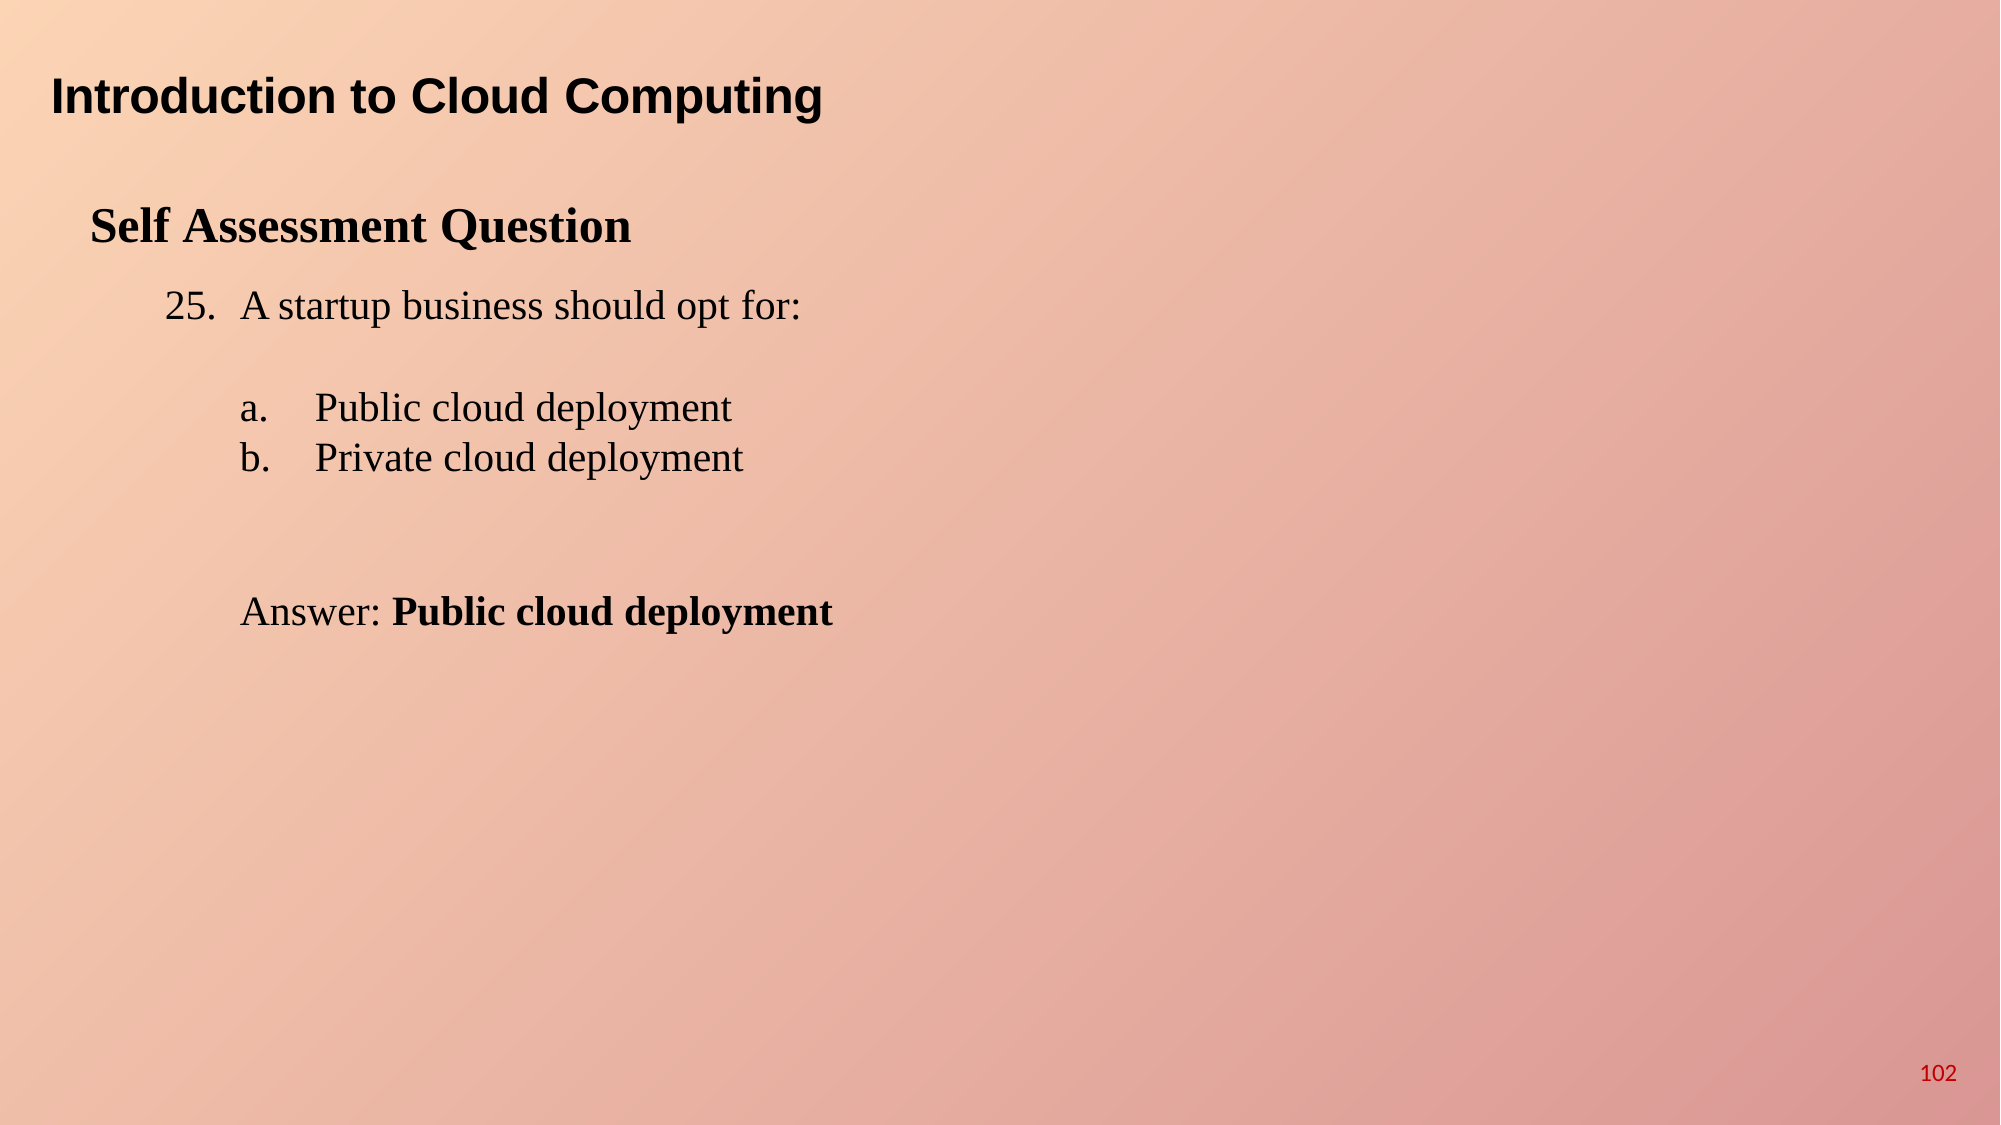

# Introduction to Cloud Computing
Self Assessment Question
A startup business should opt for:

Public cloud deployment
Private cloud deployment

Answer: Public cloud deployment
102